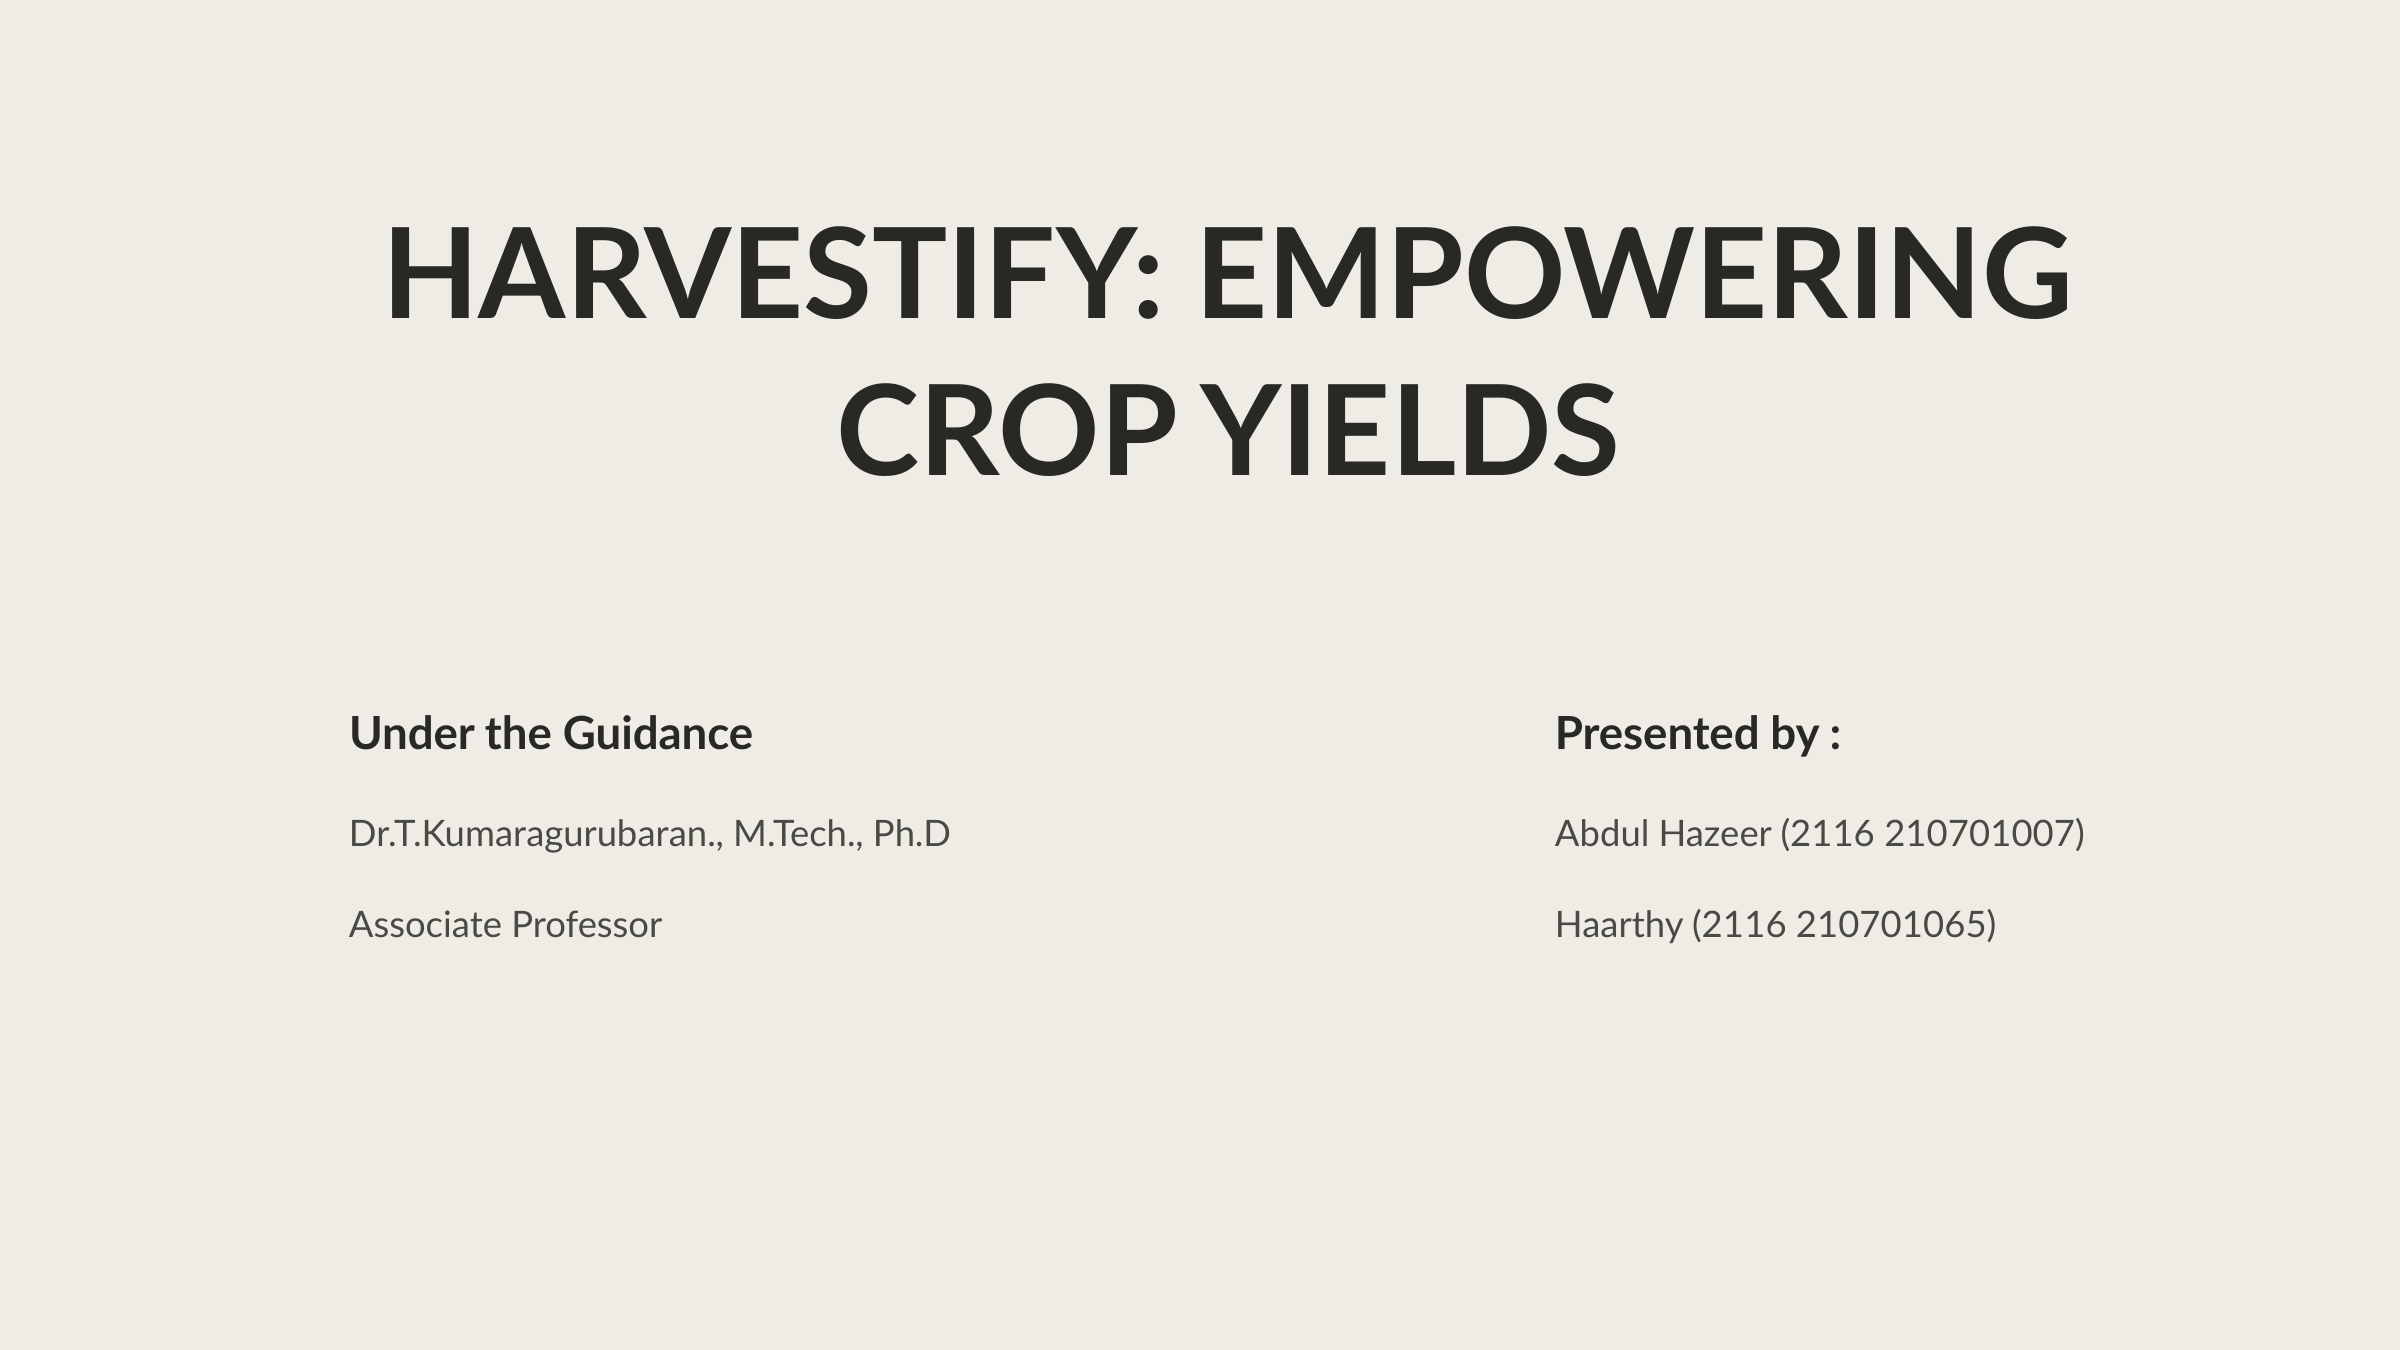

HARVESTIFY: EMPOWERING CROP YIELDS
Under the Guidance
Presented by :
Dr.T.Kumaragurubaran., M.Tech., Ph.D
Abdul Hazeer (2116 210701007)
Associate Professor
Haarthy (2116 210701065)